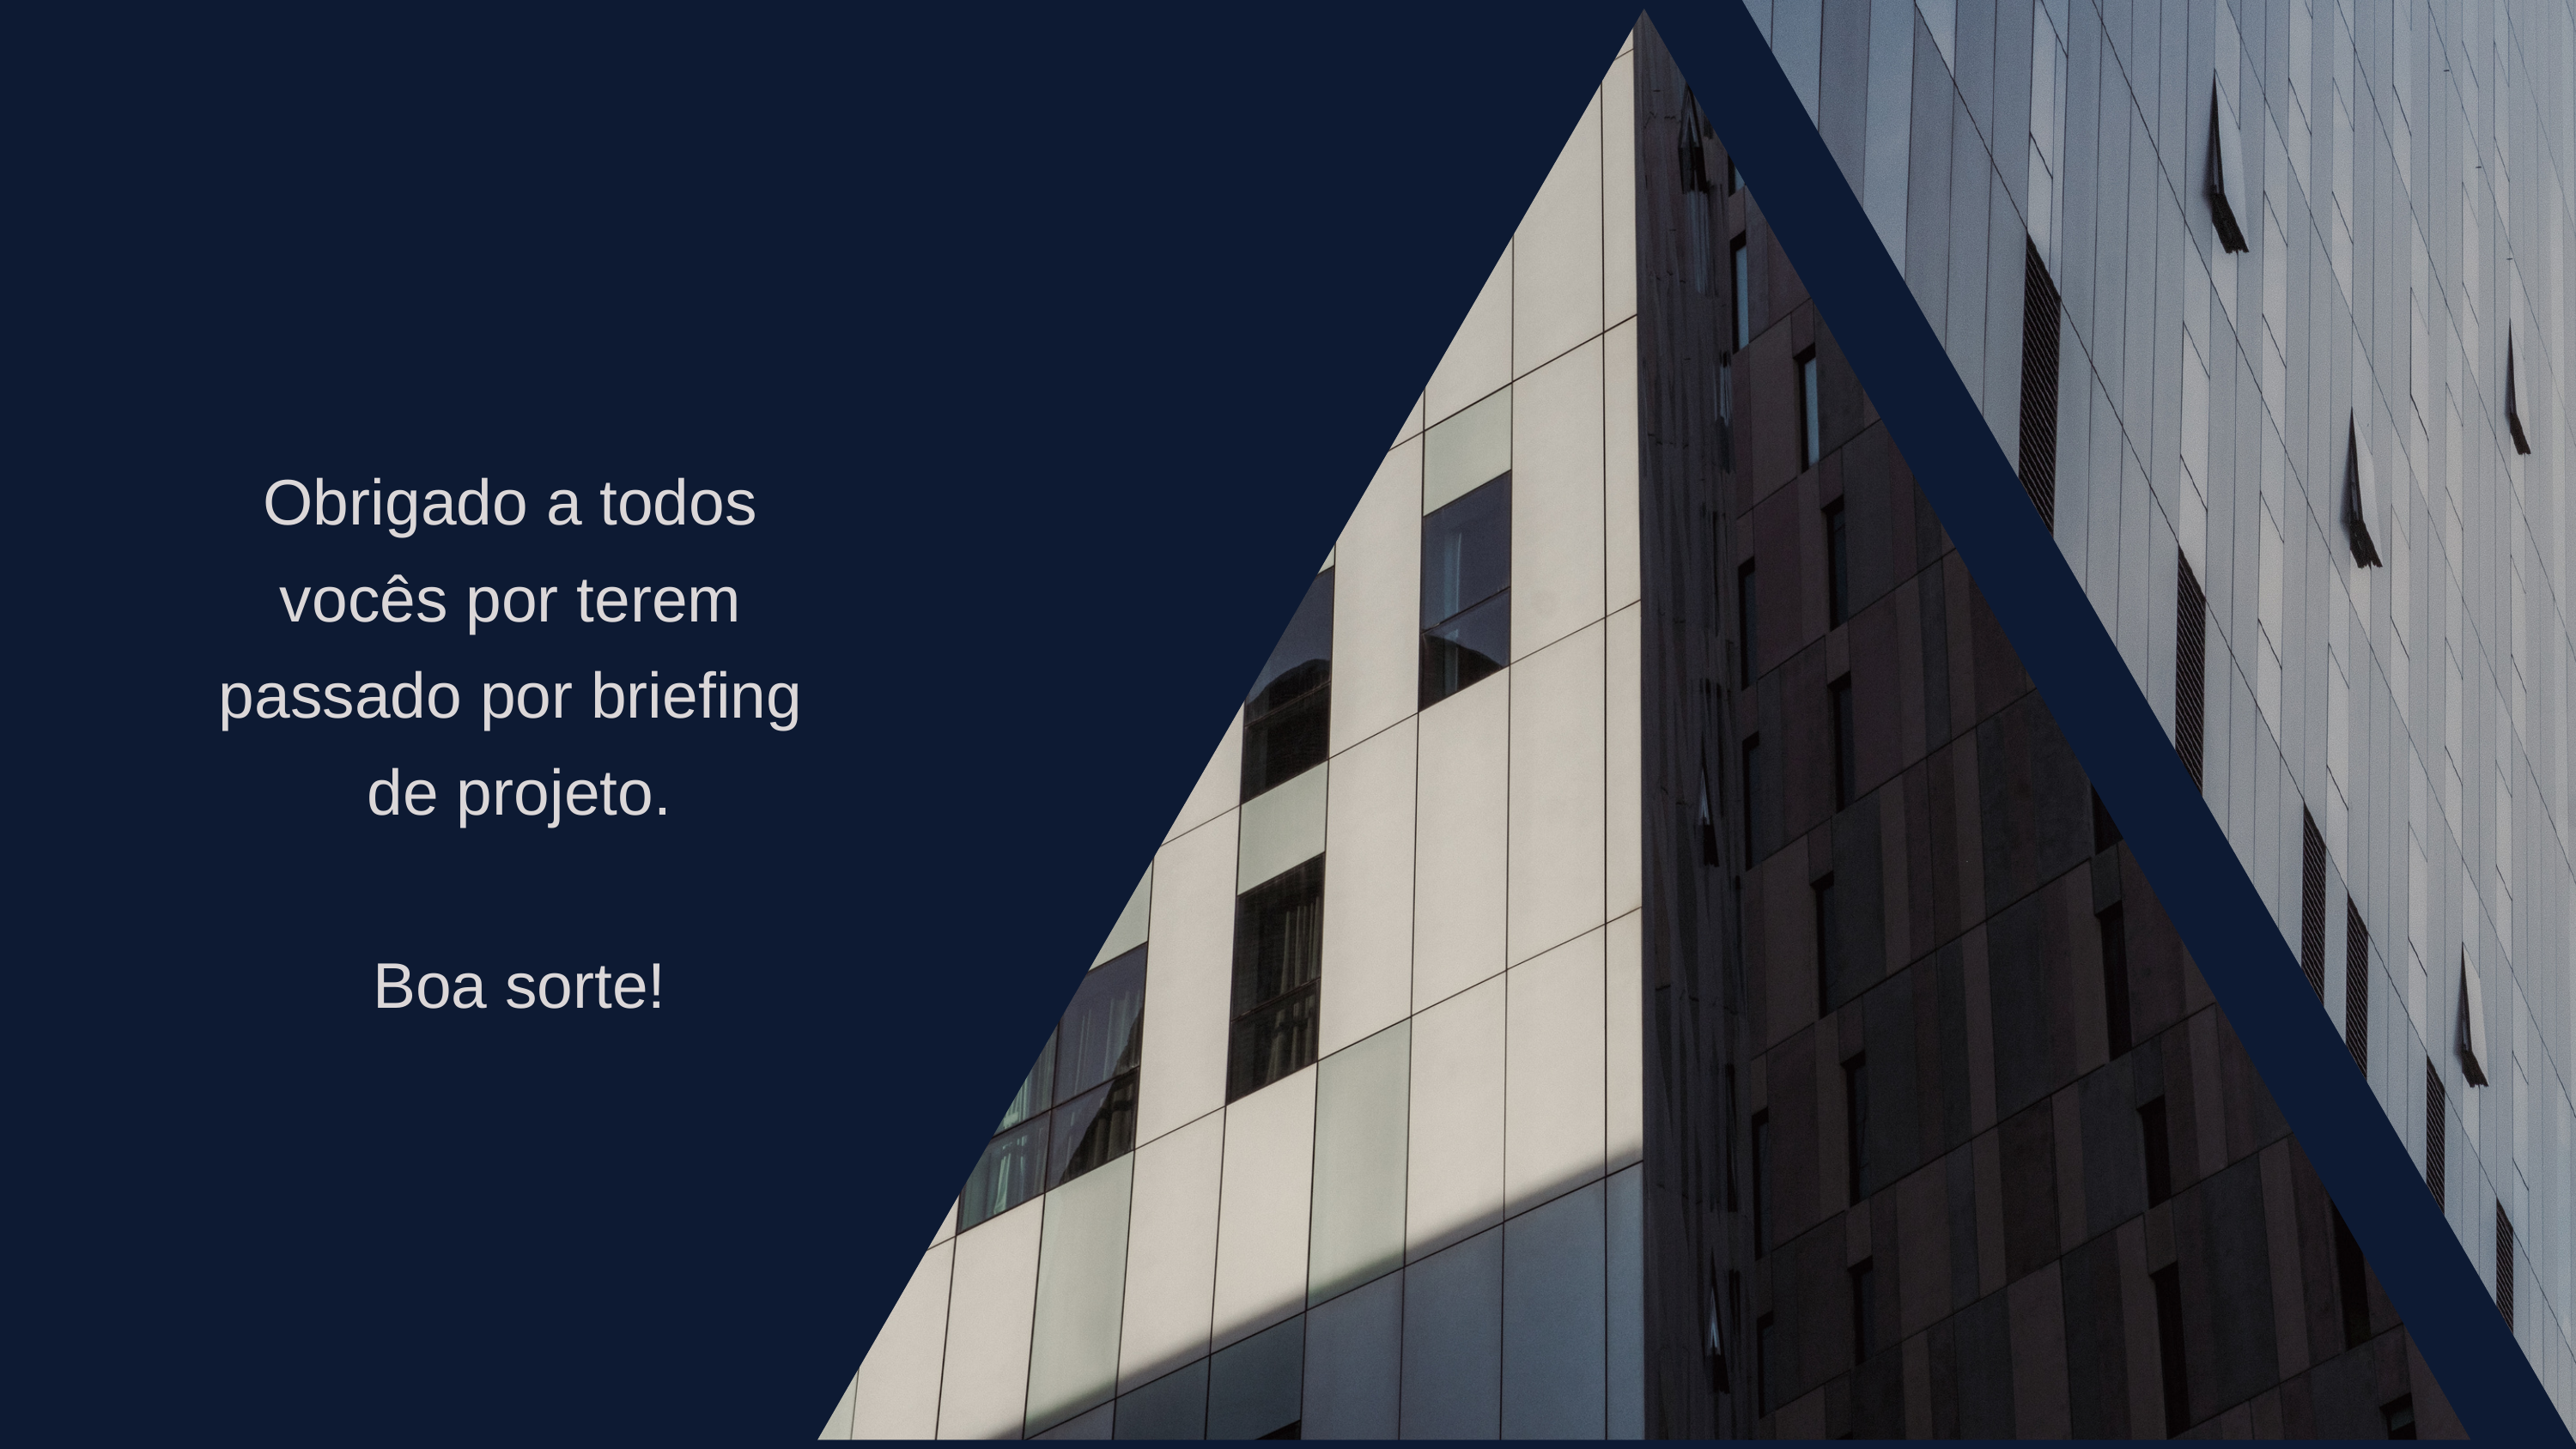

Obrigado a todos
vocês por terem
passado por briefing
de projeto.

Boa sorte!